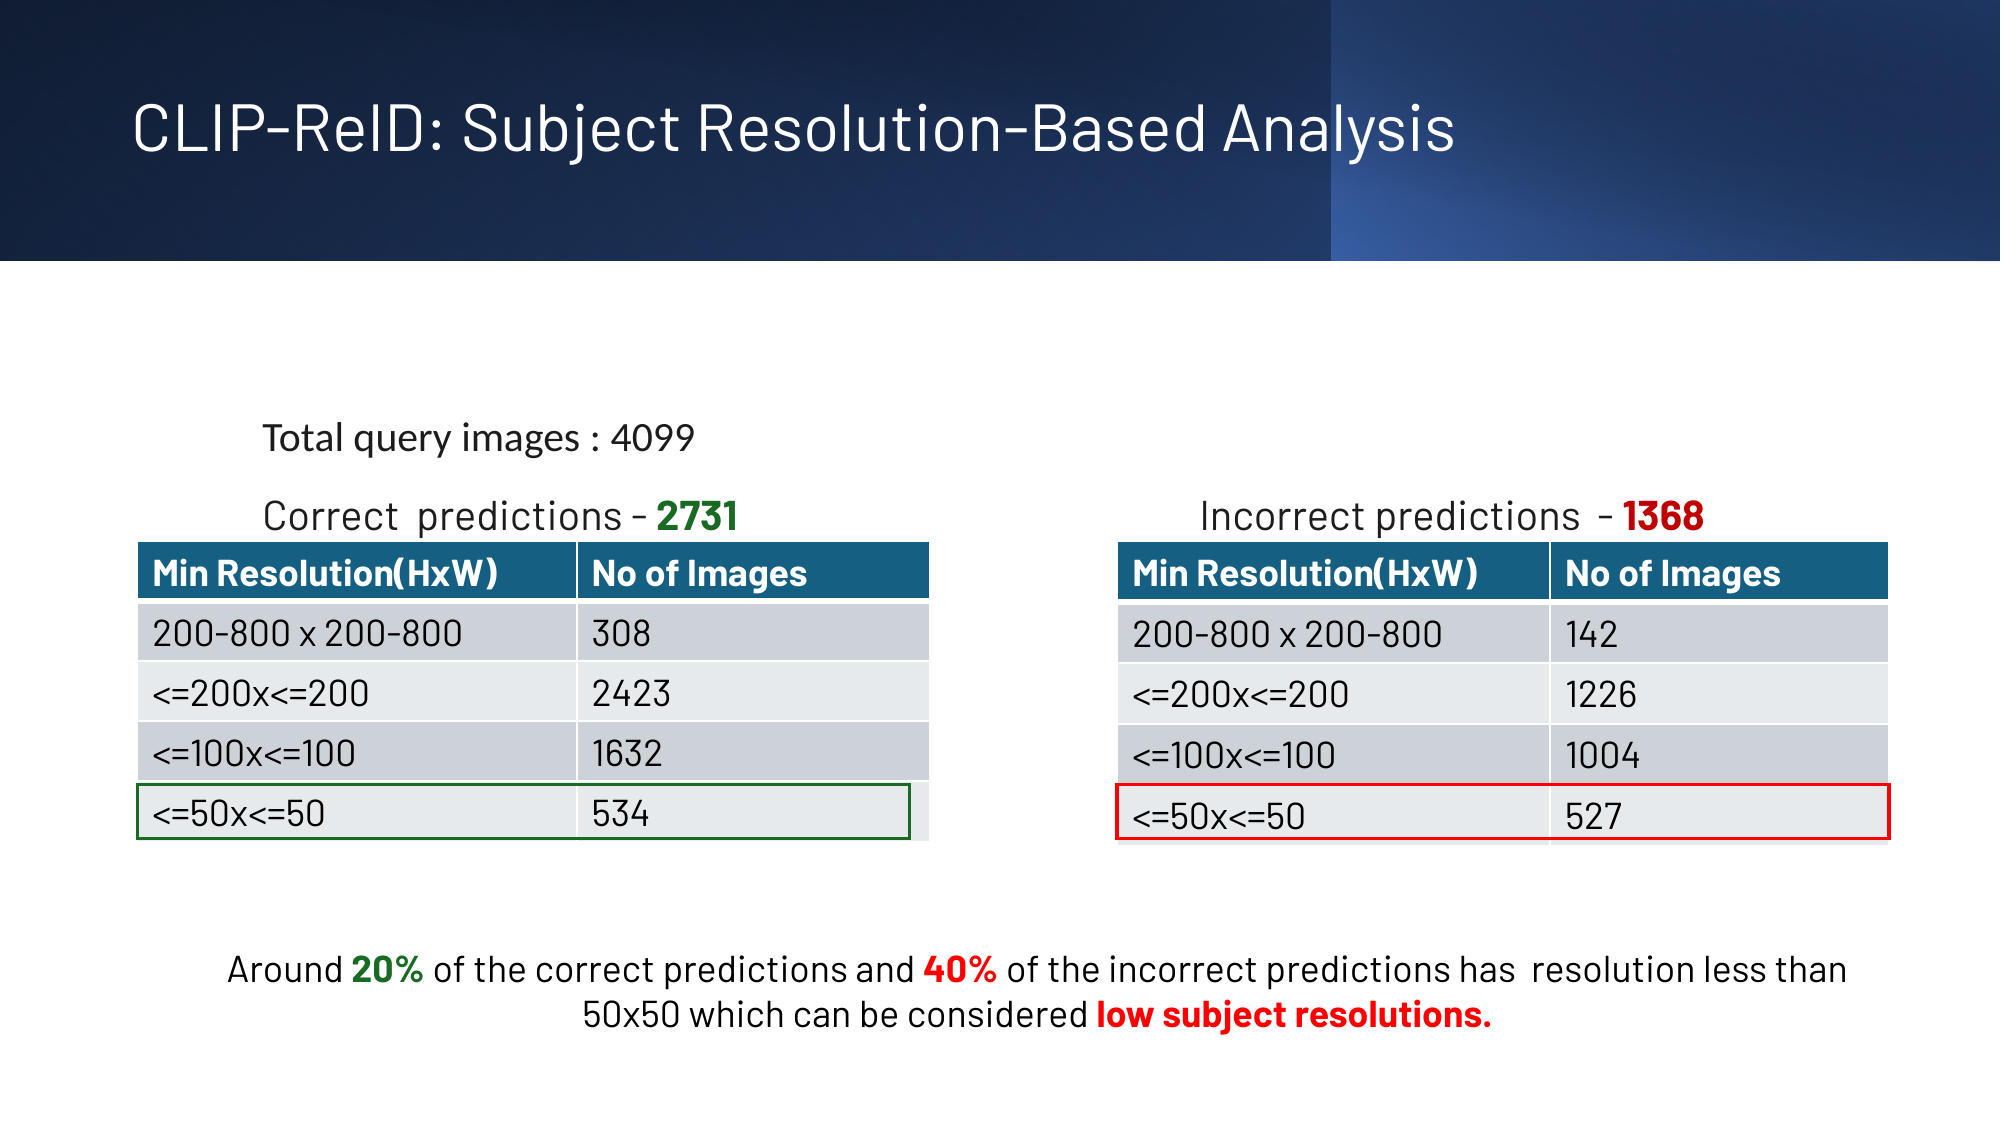

# CLIP-ReID: Subject Resolution-Based Analysis
Total query images : 4099
Correct  predictions - 2731                                                        Incorrect predictions  - 1368
| Min Resolution(HxW) | No of Images |
| --- | --- |
| 200-800 x 200-800 | 308 |
| <=200x<=200 | 2423 |
| <=100x<=100 | 1632 |
| <=50x<=50 | 534 |
| Min Resolution(HxW) | No of Images |
| --- | --- |
| 200-800 x 200-800 | 142 |
| <=200x<=200 | 1226 |
| <=100x<=100 | 1004 |
| <=50x<=50 | 527 |

Around 20% of the correct predictions and 40% of the incorrect predictions has  resolution less than 50x50 which can be considered low subject resolutions.